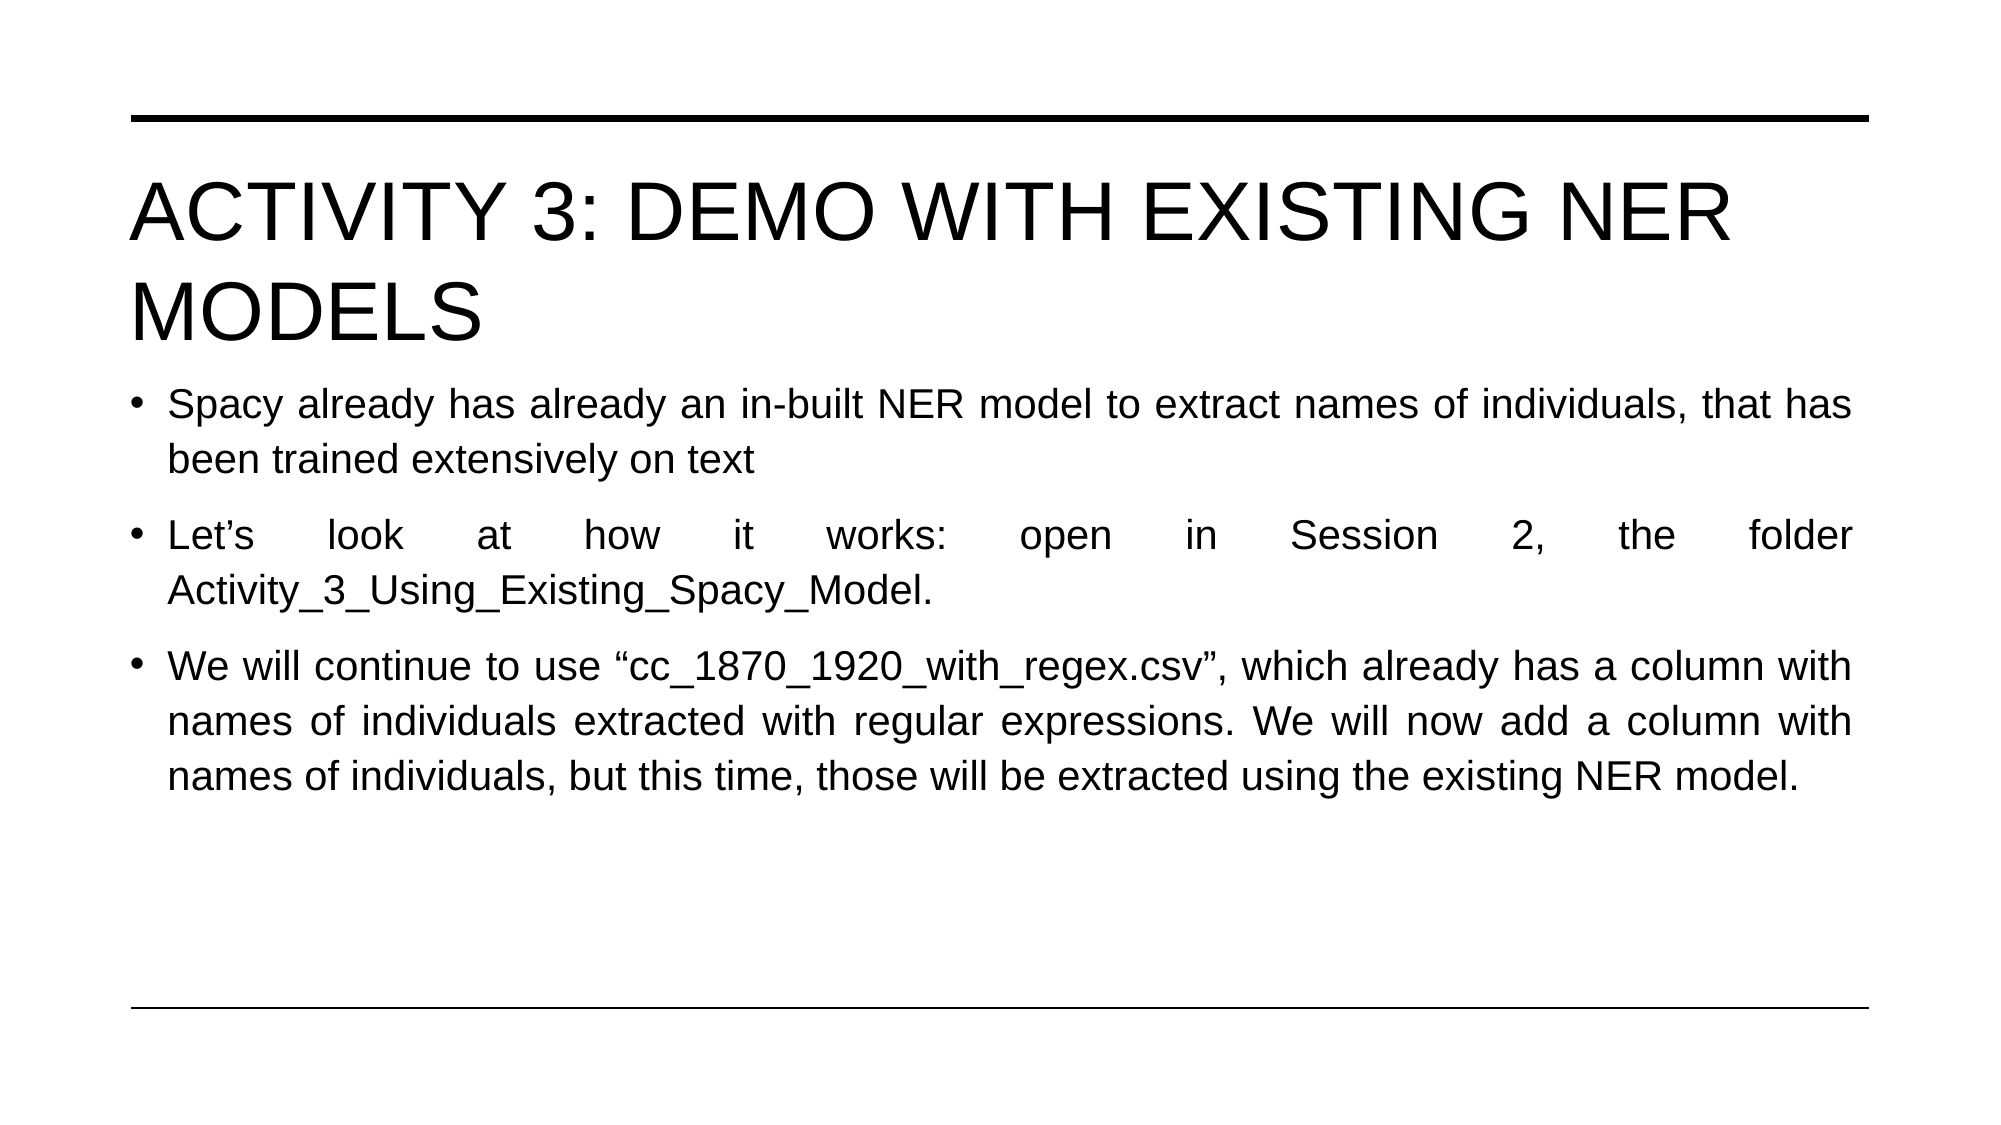

# ACTIVITY 3: DEMO WITH EXISTING NER MODELS
Spacy already has already an in-built NER model to extract names of individuals, that has been trained extensively on text
Let’s look at how it works: open in Session 2, the folder Activity_3_Using_Existing_Spacy_Model.
We will continue to use “cc_1870_1920_with_regex.csv”, which already has a column with names of individuals extracted with regular expressions. We will now add a column with names of individuals, but this time, those will be extracted using the existing NER model.